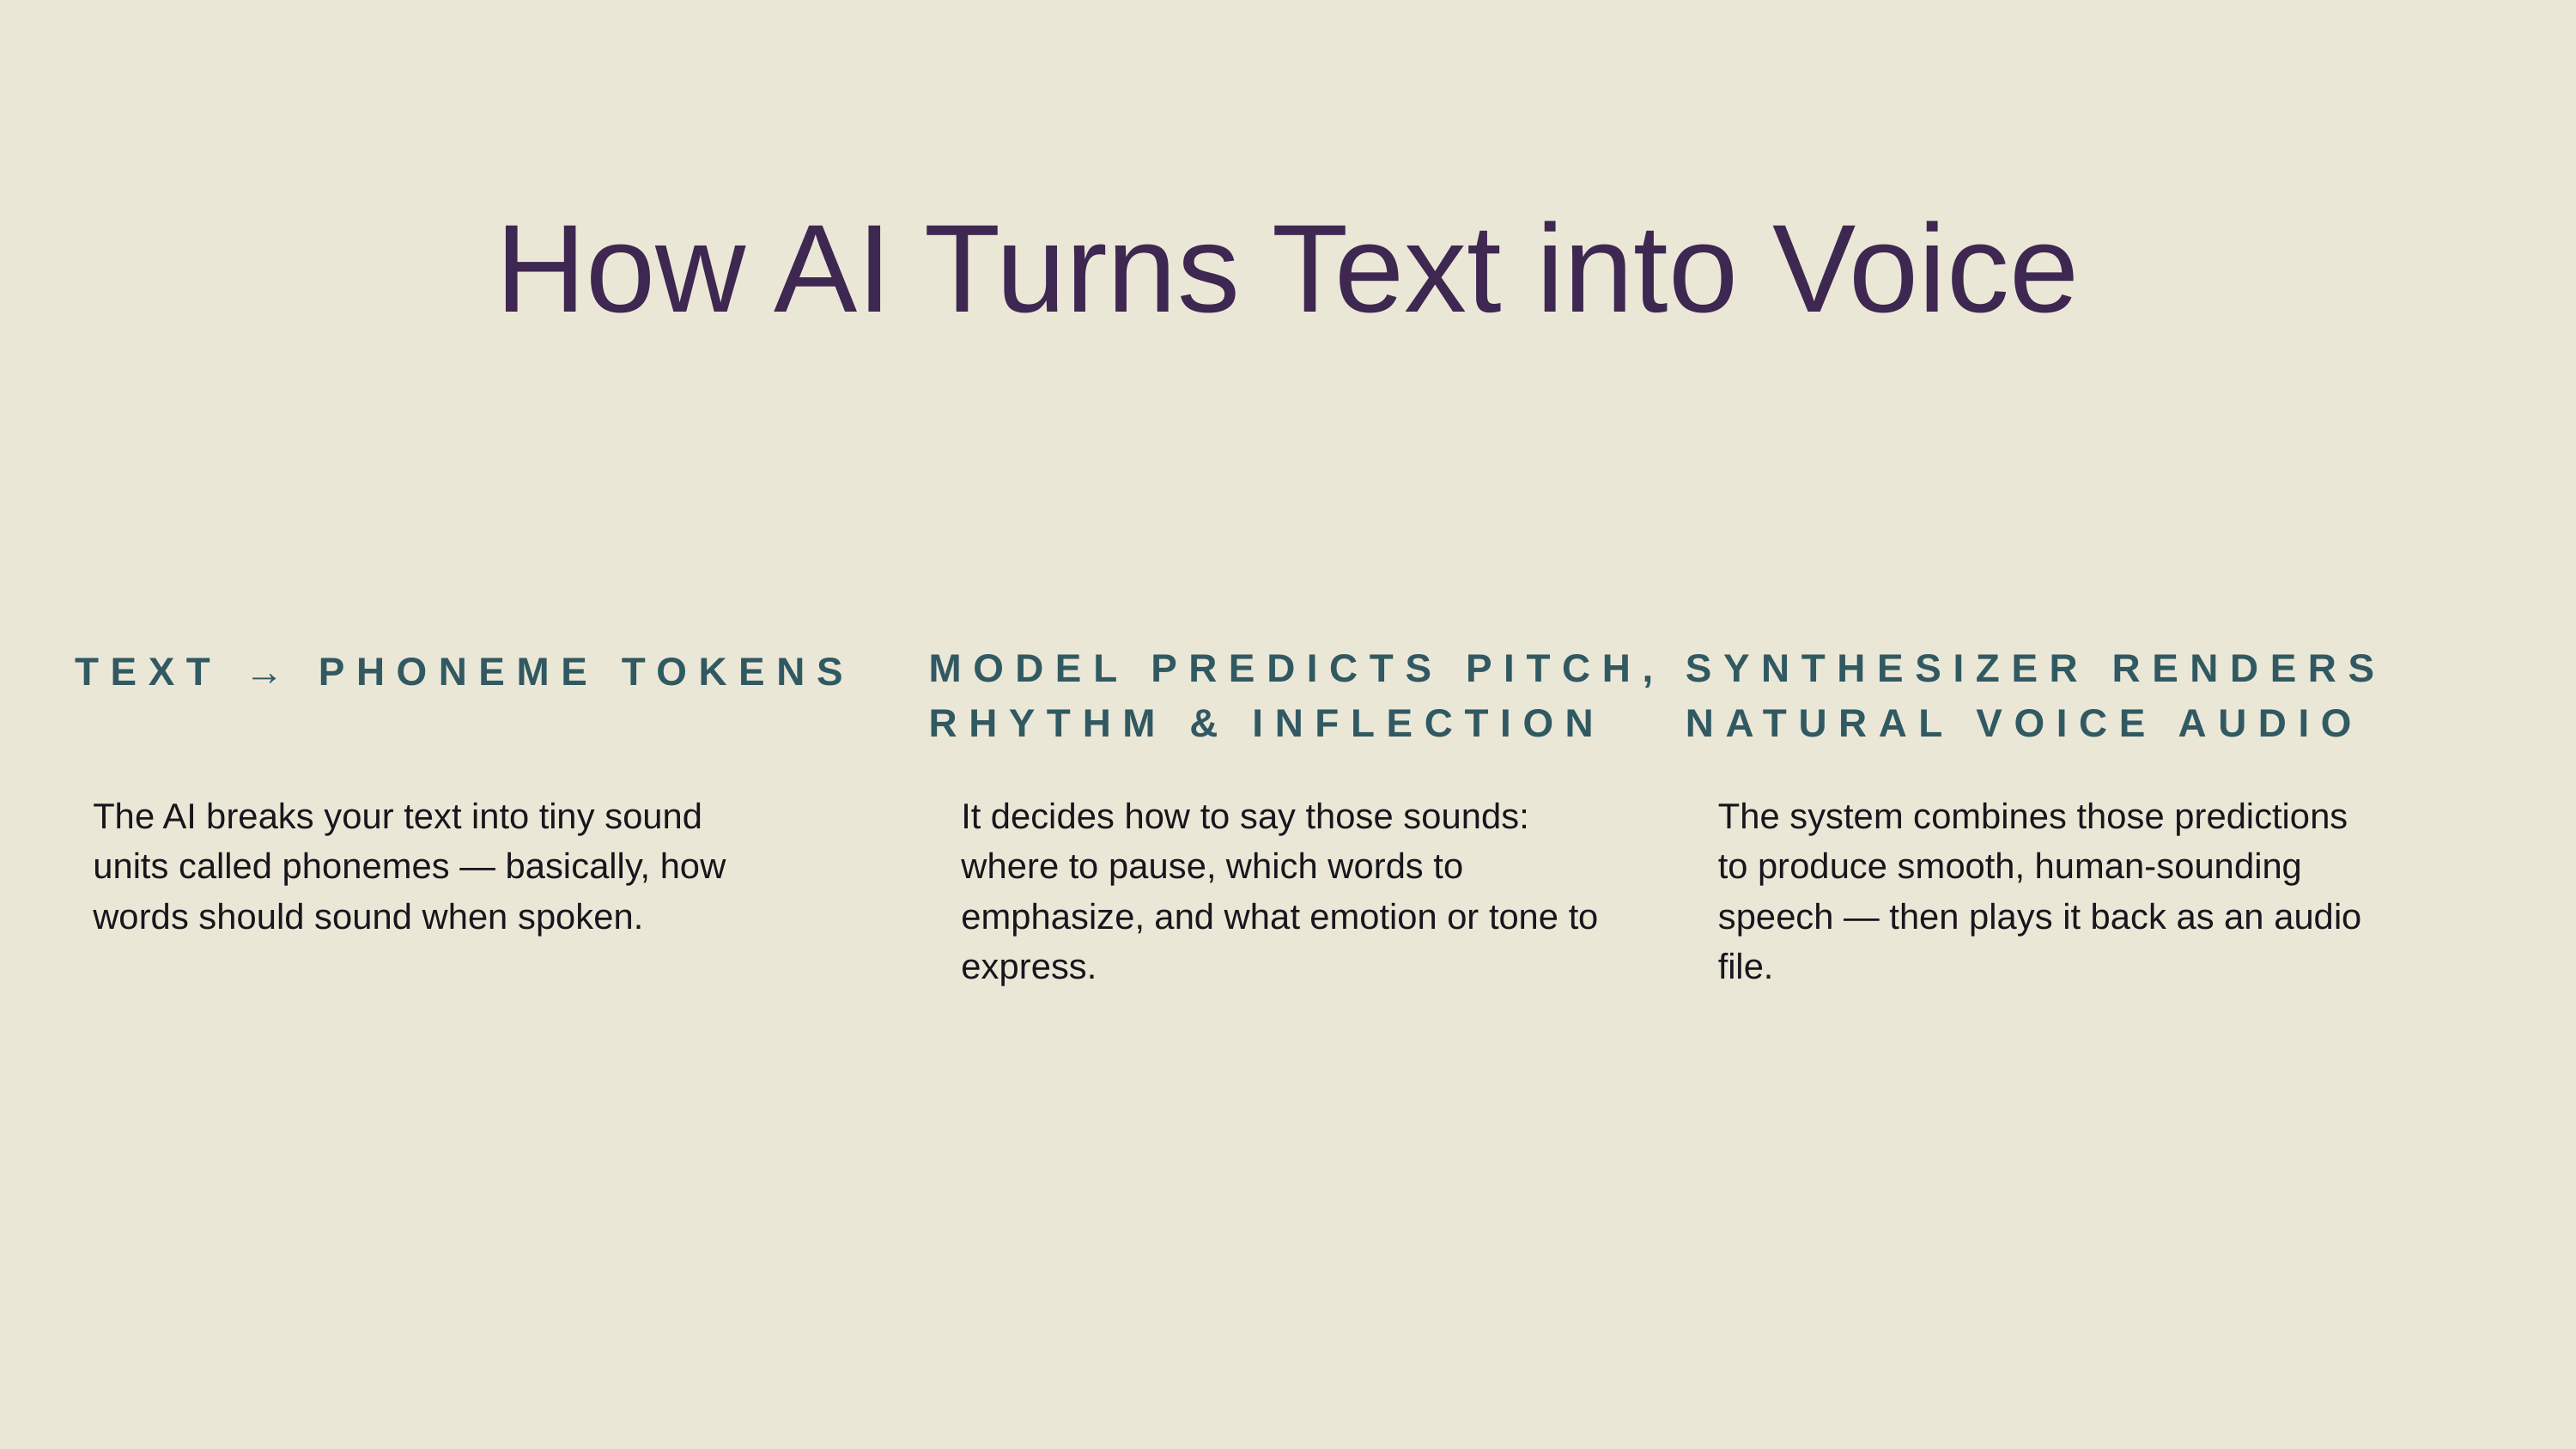

How AI Turns Text into Voice
MODEL PREDICTS PITCH,
RHYTHM & INFLECTION
SYNTHESIZER RENDERS
NATURAL VOICE AUDIO

TEXT → PHONEME TOKENS
The AI breaks your text into tiny sound units called phonemes — basically, how words should sound when spoken.
It decides how to say those sounds: where to pause, which words to emphasize, and what emotion or tone to express.
The system combines those predictions to produce smooth, human-sounding speech — then plays it back as an audio file.